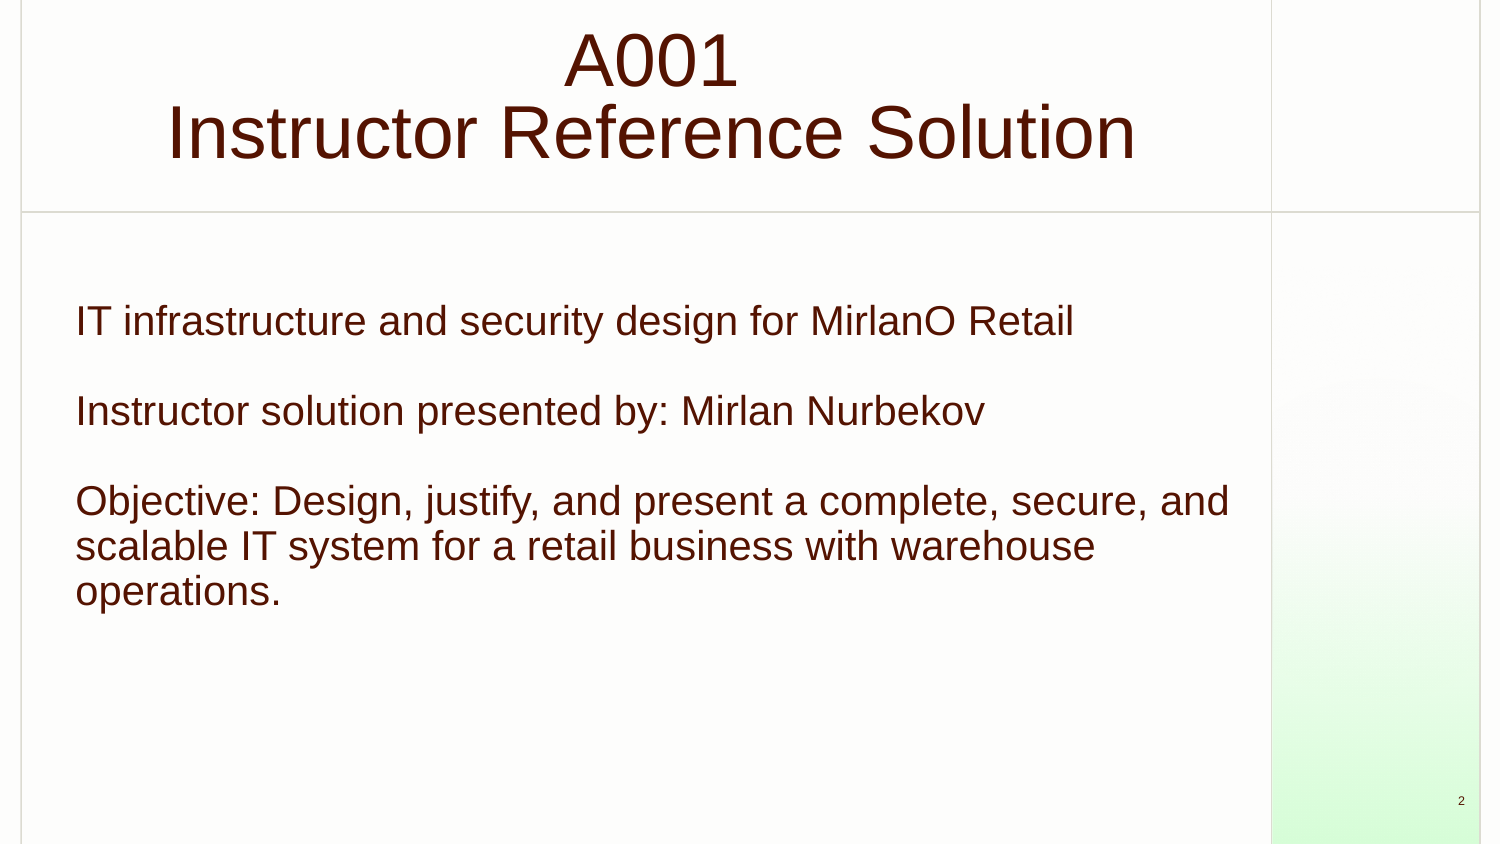

# A001
Instructor Reference Solution
IT infrastructure and security design for MirlanO Retail
Instructor solution presented by: Mirlan Nurbekov

Objective: Design, justify, and present a complete, secure, and scalable IT system for a retail business with warehouse operations.
2